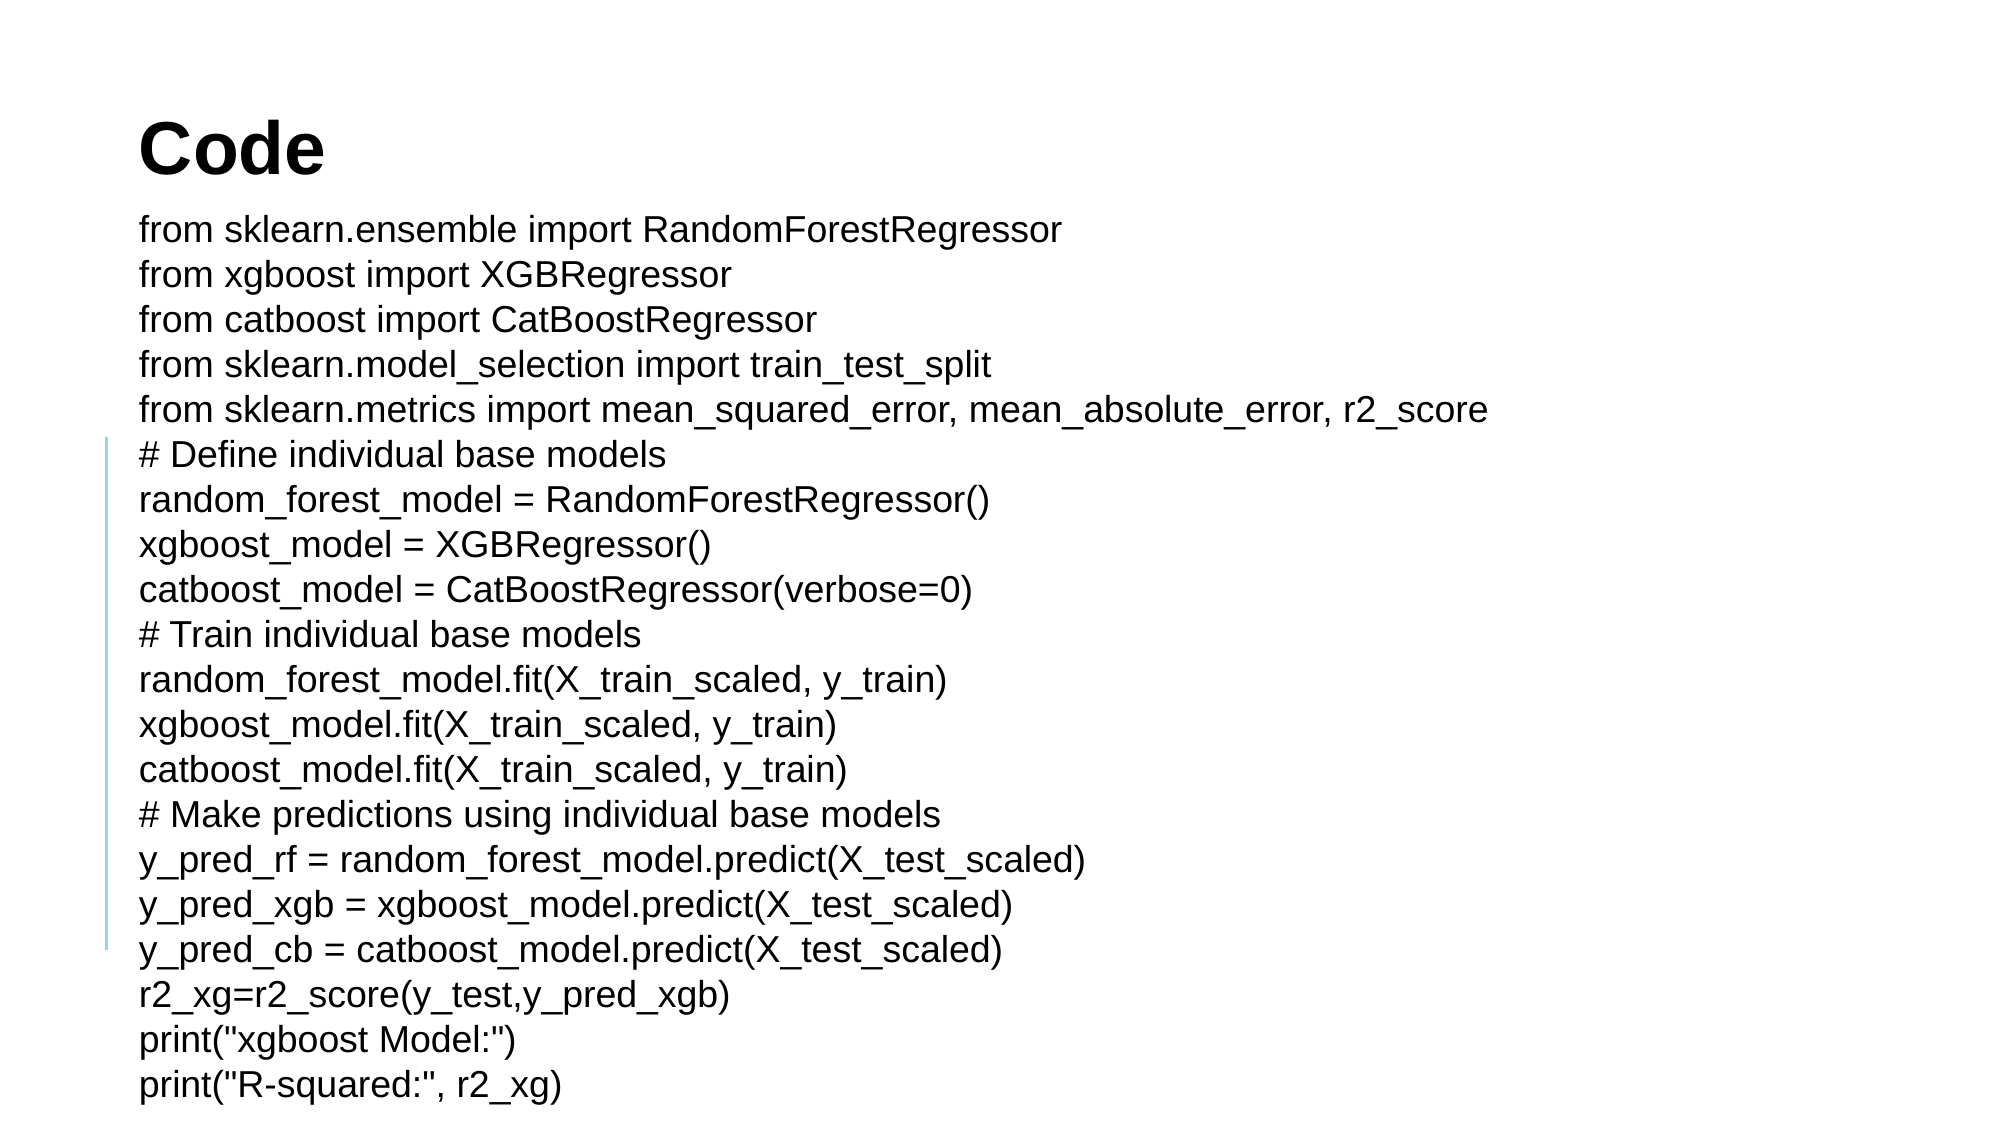

Code
from sklearn.ensemble import RandomForestRegressor
from xgboost import XGBRegressor
from catboost import CatBoostRegressor
from sklearn.model_selection import train_test_split
from sklearn.metrics import mean_squared_error, mean_absolute_error, r2_score
# Define individual base models
random_forest_model = RandomForestRegressor()
xgboost_model = XGBRegressor()
catboost_model = CatBoostRegressor(verbose=0)
# Train individual base models
random_forest_model.fit(X_train_scaled, y_train)
xgboost_model.fit(X_train_scaled, y_train)
catboost_model.fit(X_train_scaled, y_train)
# Make predictions using individual base models
y_pred_rf = random_forest_model.predict(X_test_scaled)
y_pred_xgb = xgboost_model.predict(X_test_scaled)
y_pred_cb = catboost_model.predict(X_test_scaled)
r2_xg=r2_score(y_test,y_pred_xgb)
print("xgboost Model:")
print("R-squared:", r2_xg)